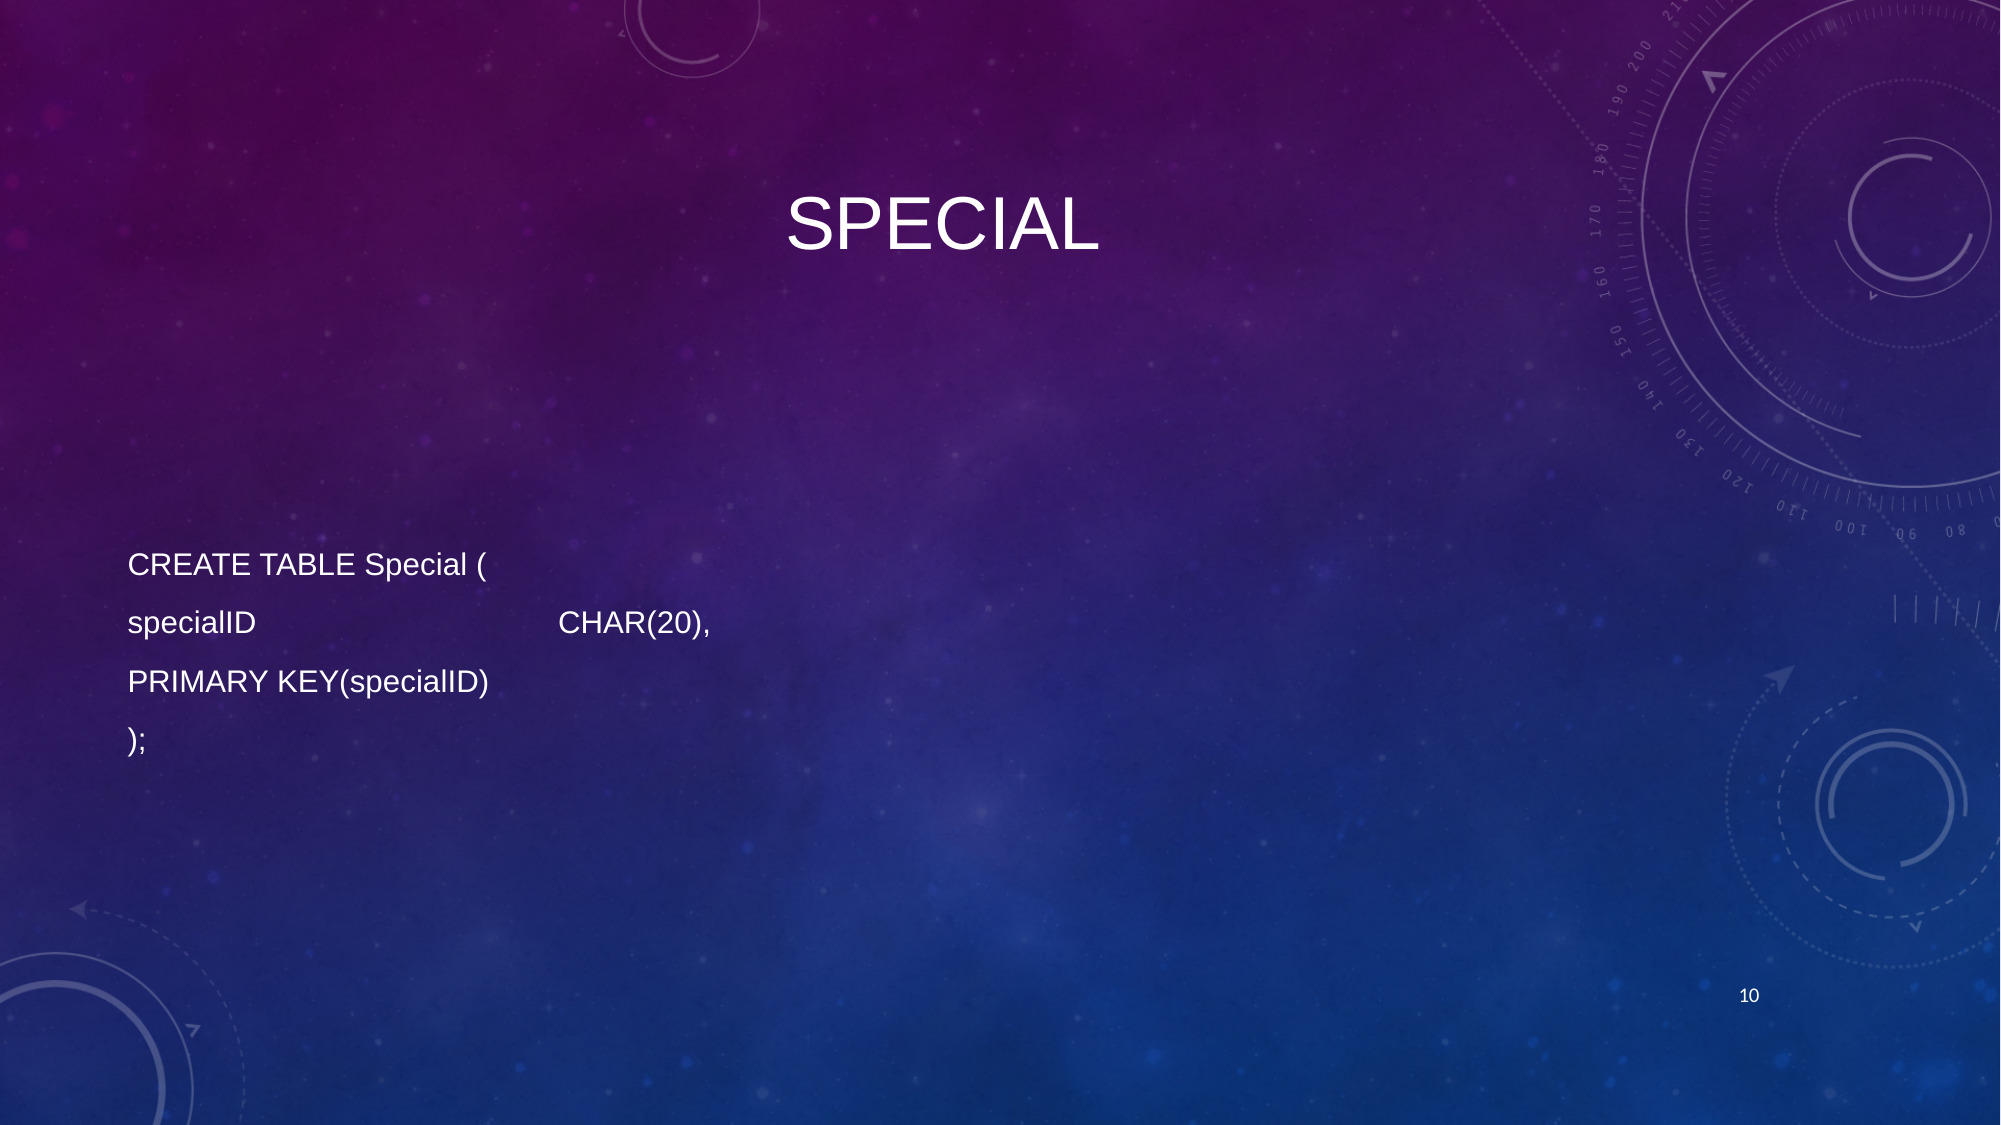

# Special
CREATE TABLE Special (
specialID		               CHAR(20),
PRIMARY KEY(specialID)
);
10